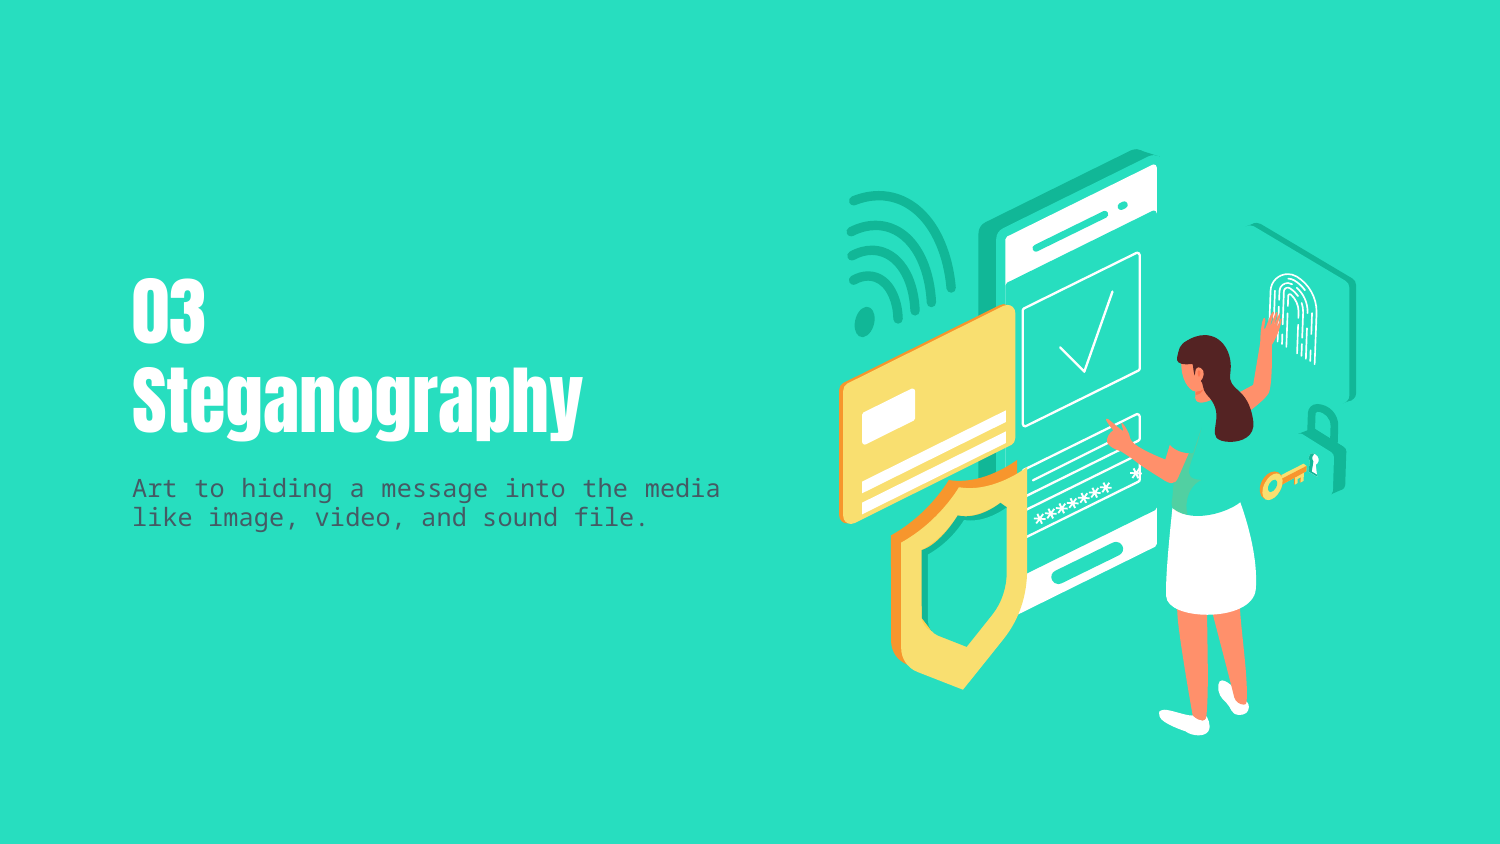

03
# Steganography
Art to hiding a message into the media like image, video, and sound file.